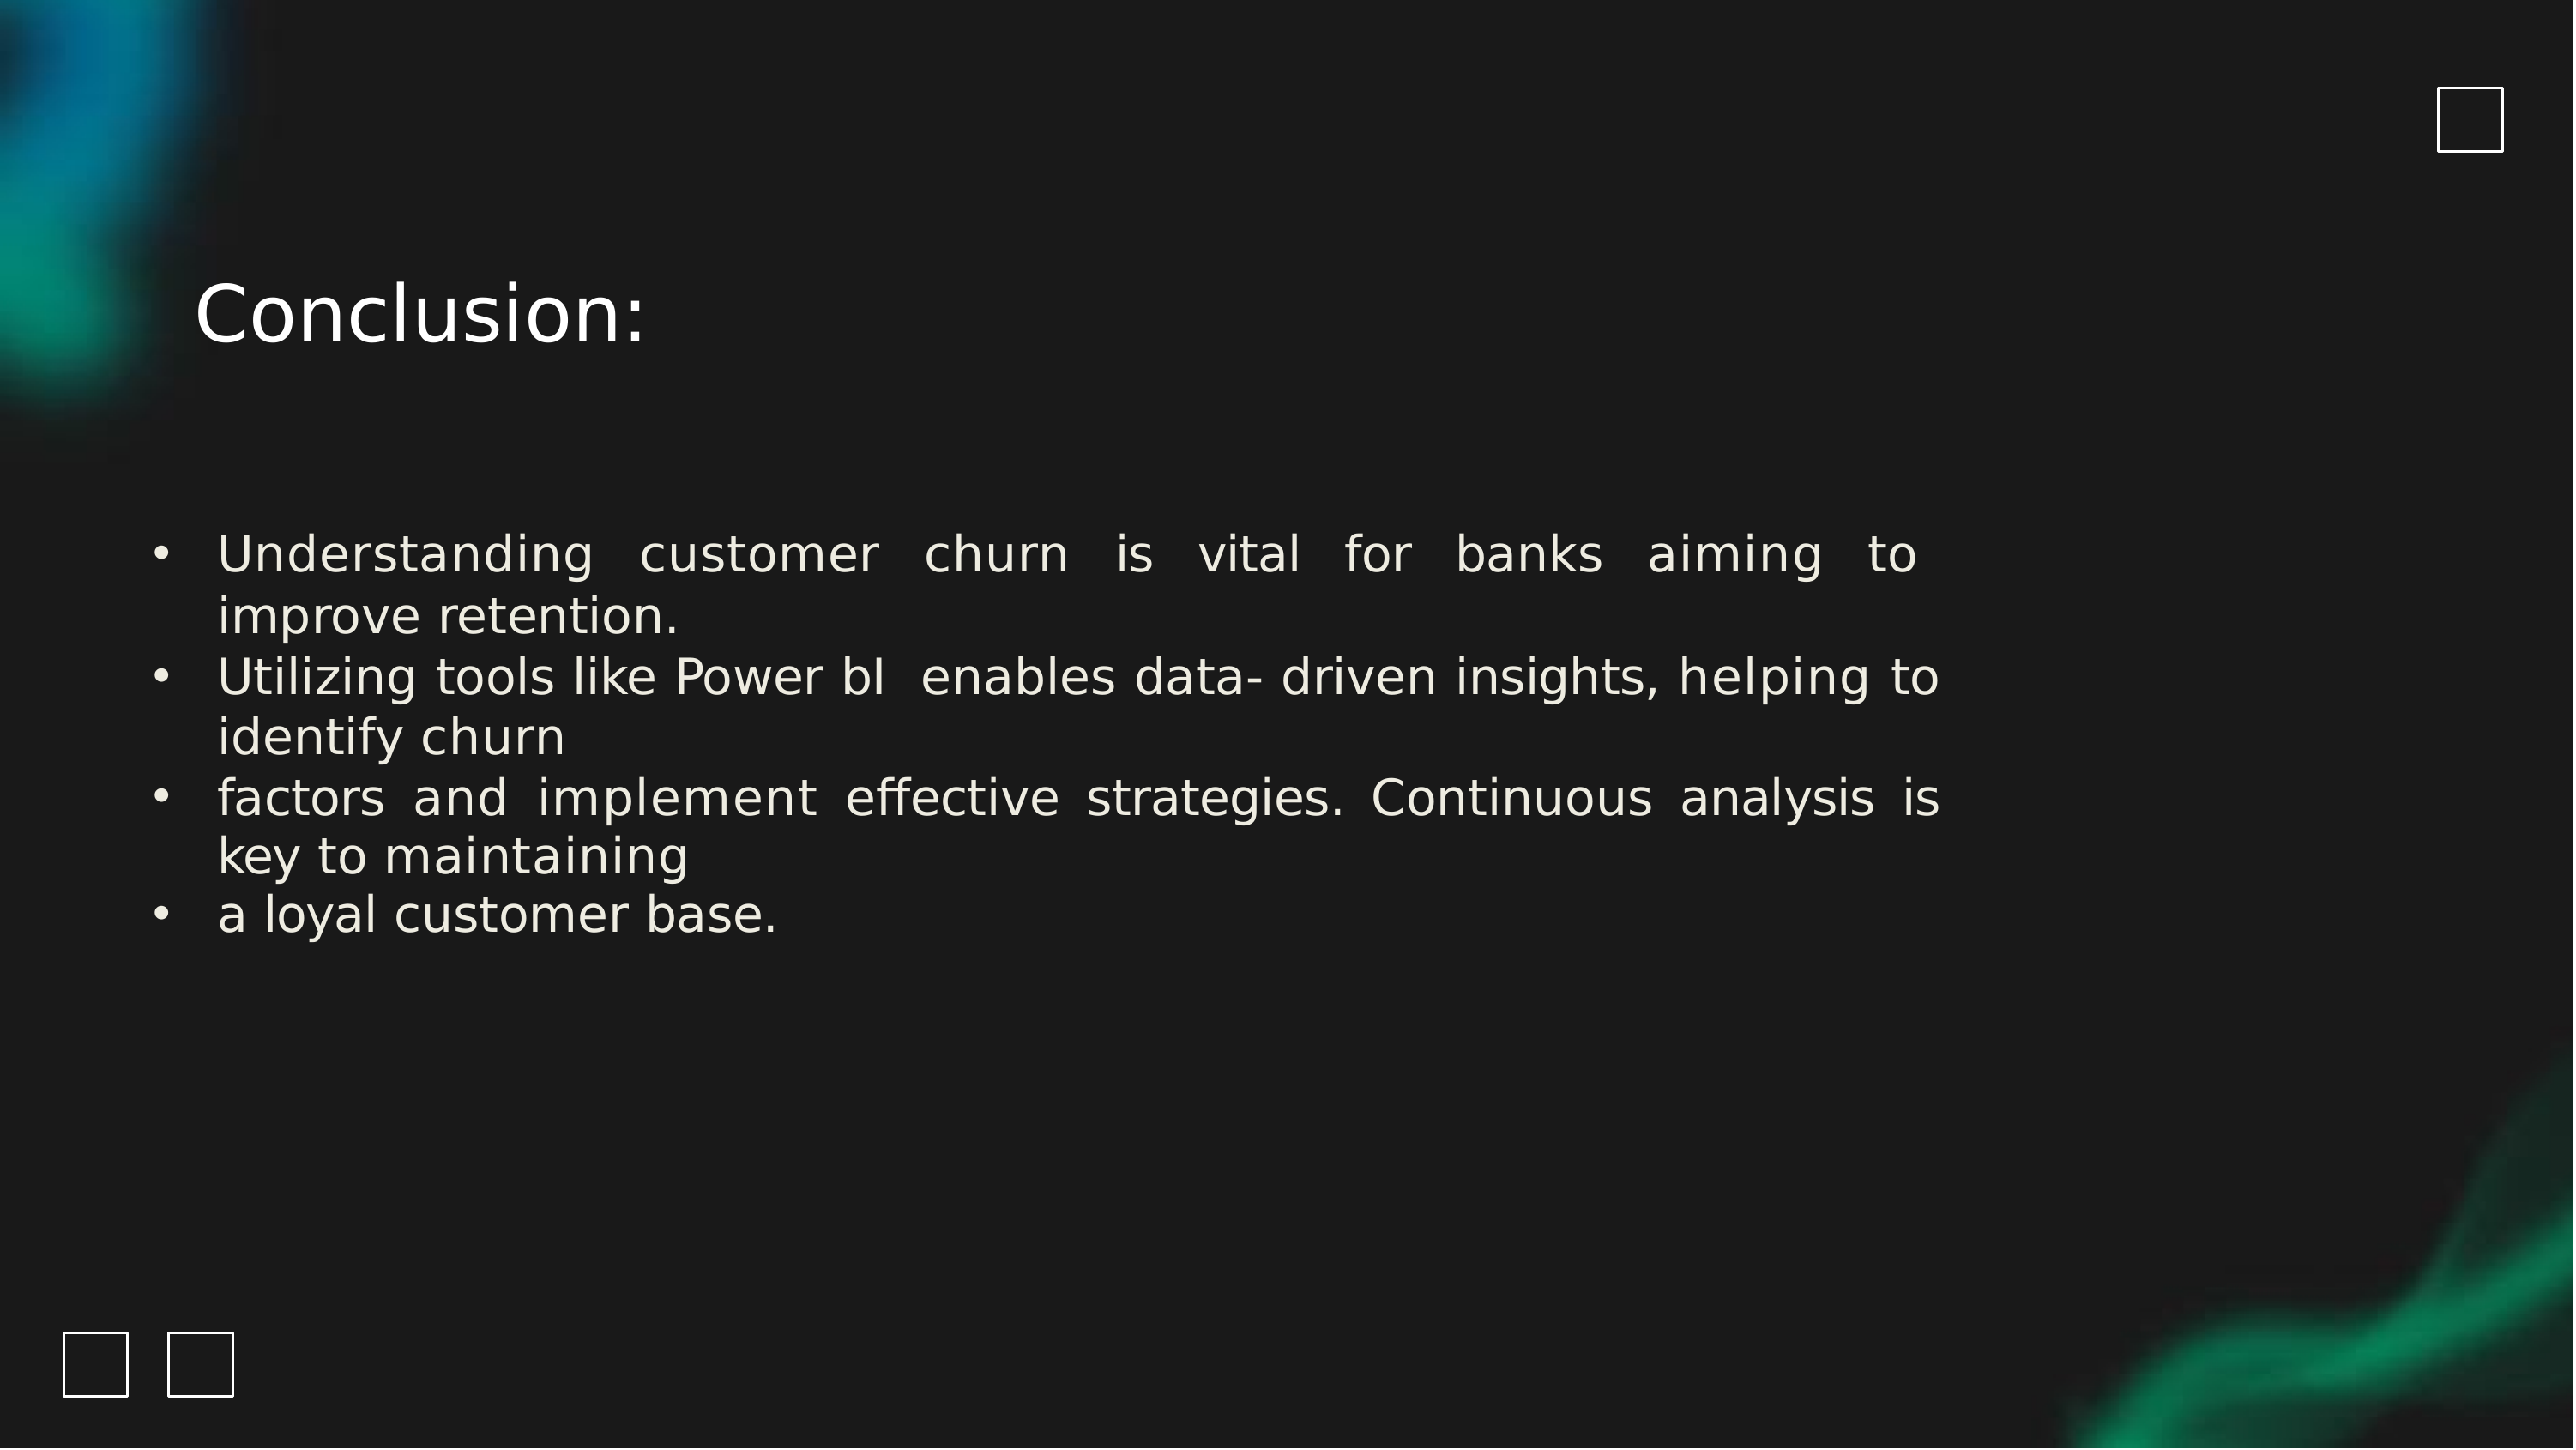

# Conclusion:
Understanding customer churn is vital for banks aiming to improve retention.
Utilizing tools like Power bI  enables data- driven insights, helping to identify churn
factors and implement effective strategies. Continuous analysis is key to maintaining
a loyal customer base.